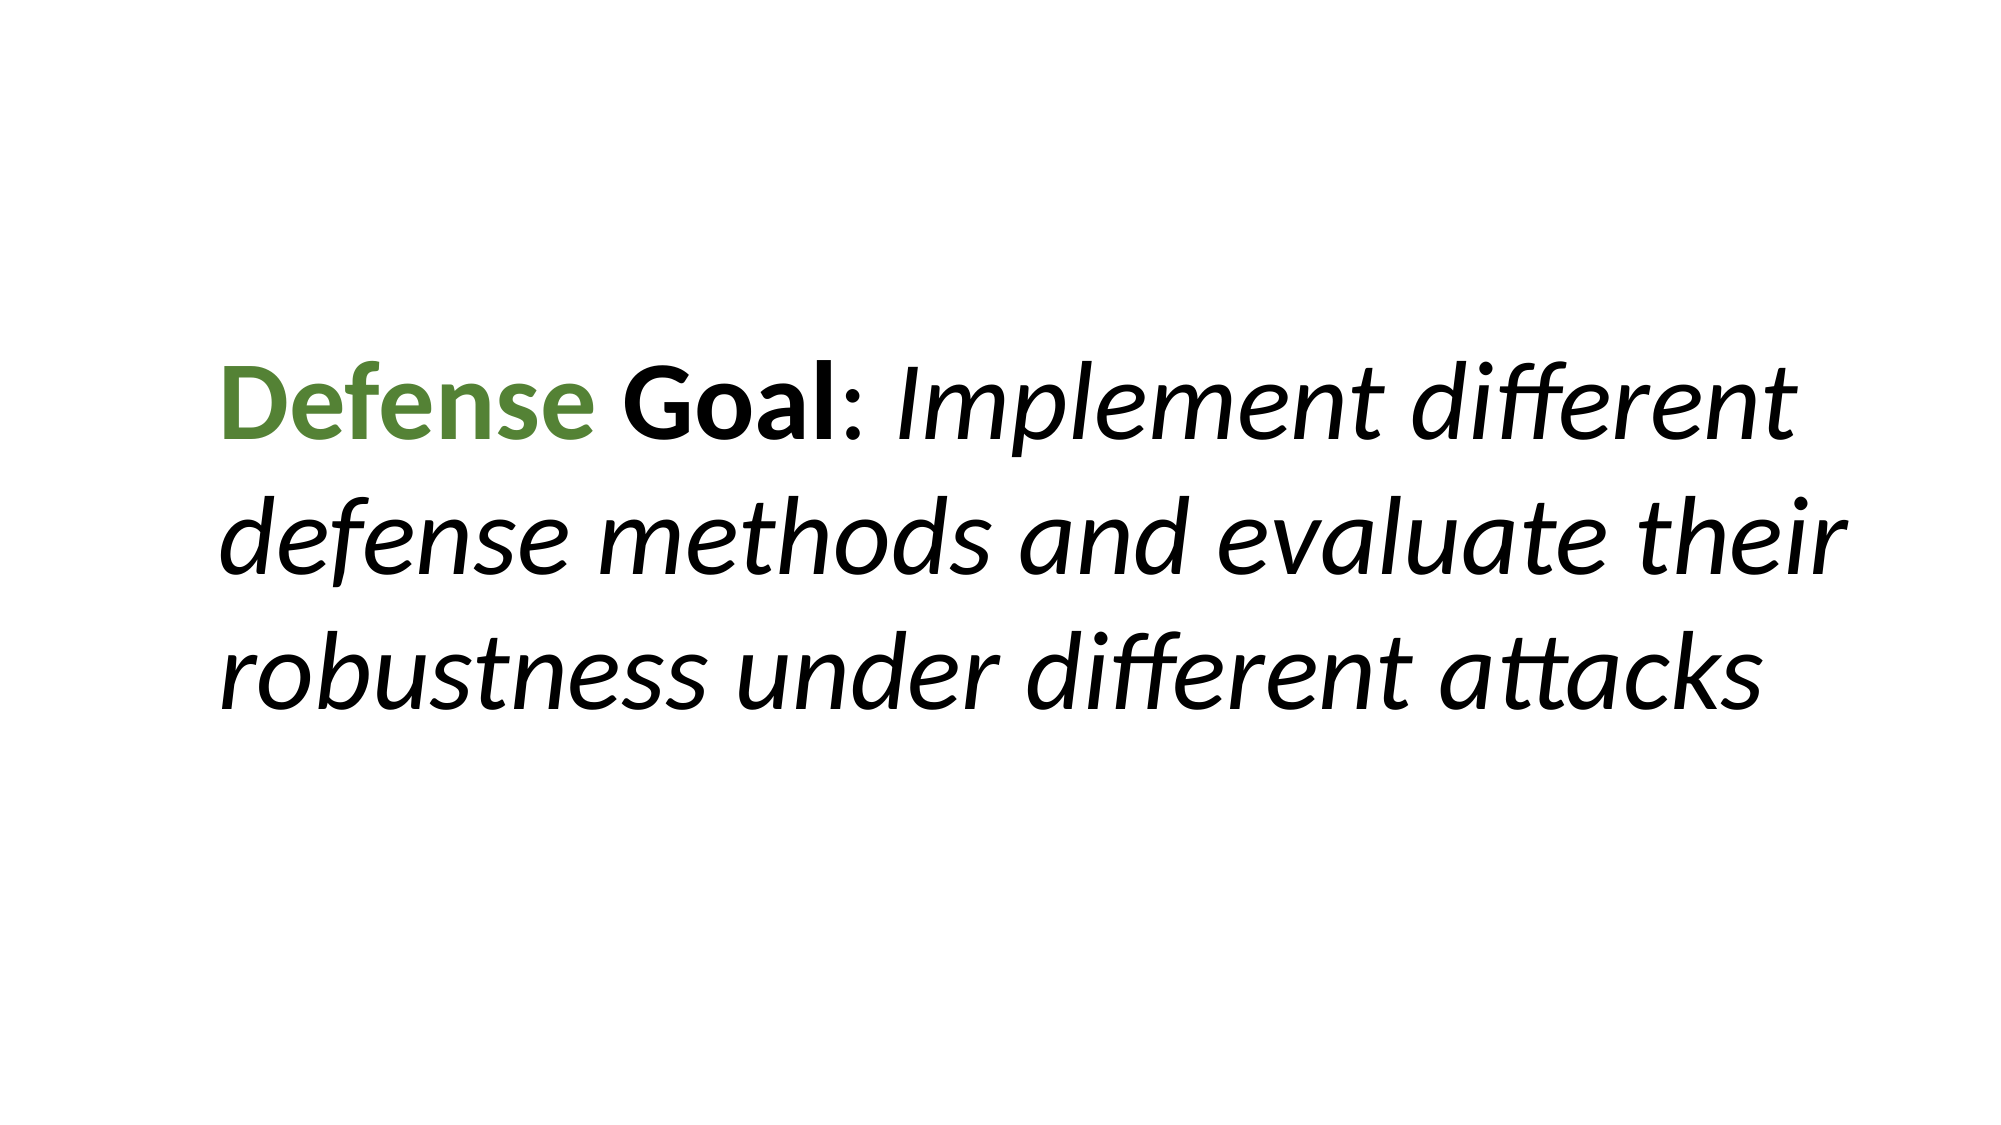

Defense Goal: Implement different defense methods and evaluate their robustness under different attacks